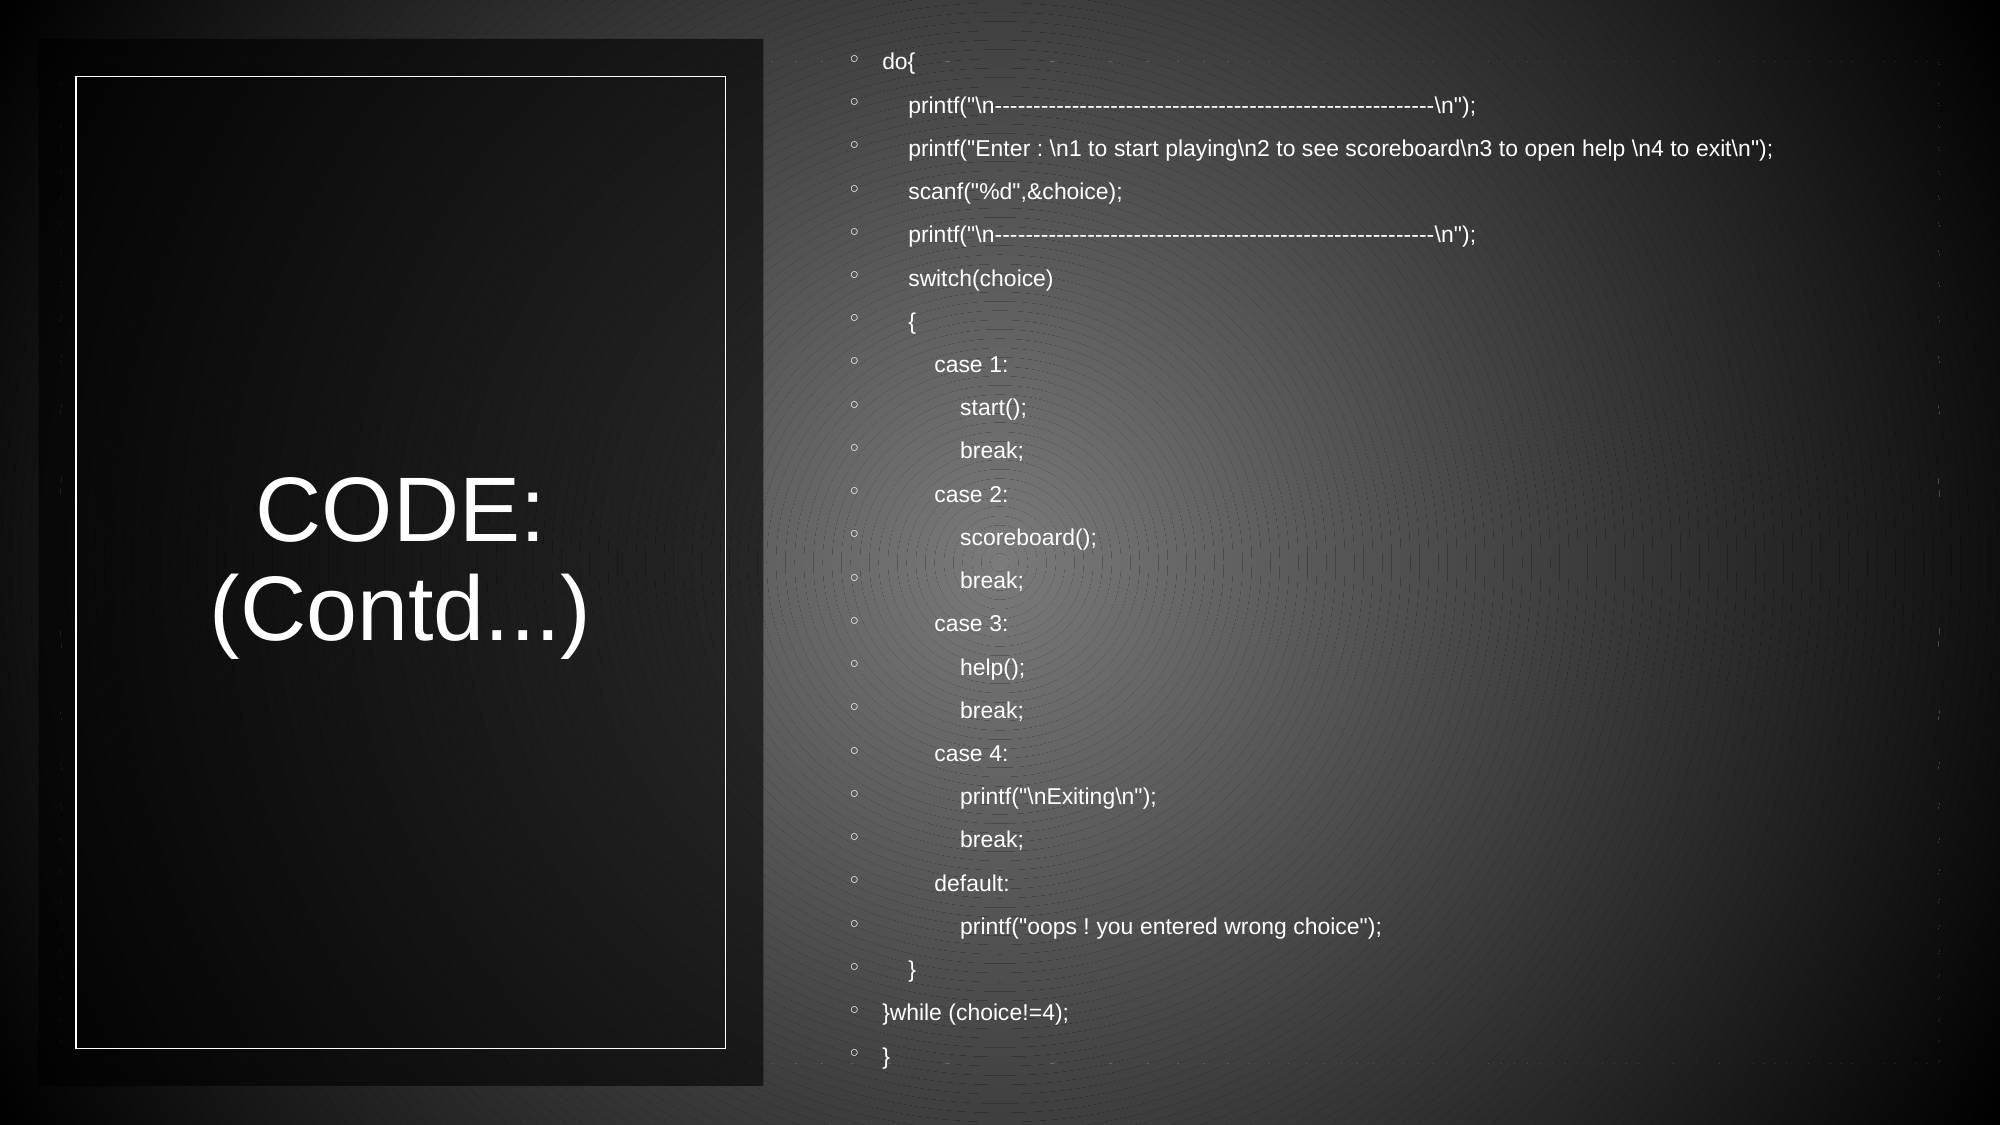

do{
    printf("\n---------------------------------------------------------\n");
    printf("Enter : \n1 to start playing\n2 to see scoreboard\n3 to open help \n4 to exit\n");
    scanf("%d",&choice);
    printf("\n---------------------------------------------------------\n");
    switch(choice)
    {
        case 1:
            start();
            break;
        case 2:
            scoreboard();
            break;
        case 3:
            help();
            break;
        case 4:
            printf("\nExiting\n");
            break;
        default:
            printf("oops ! you entered wrong choice");
    }
}while (choice!=4);
}

# CODE: (Contd...)